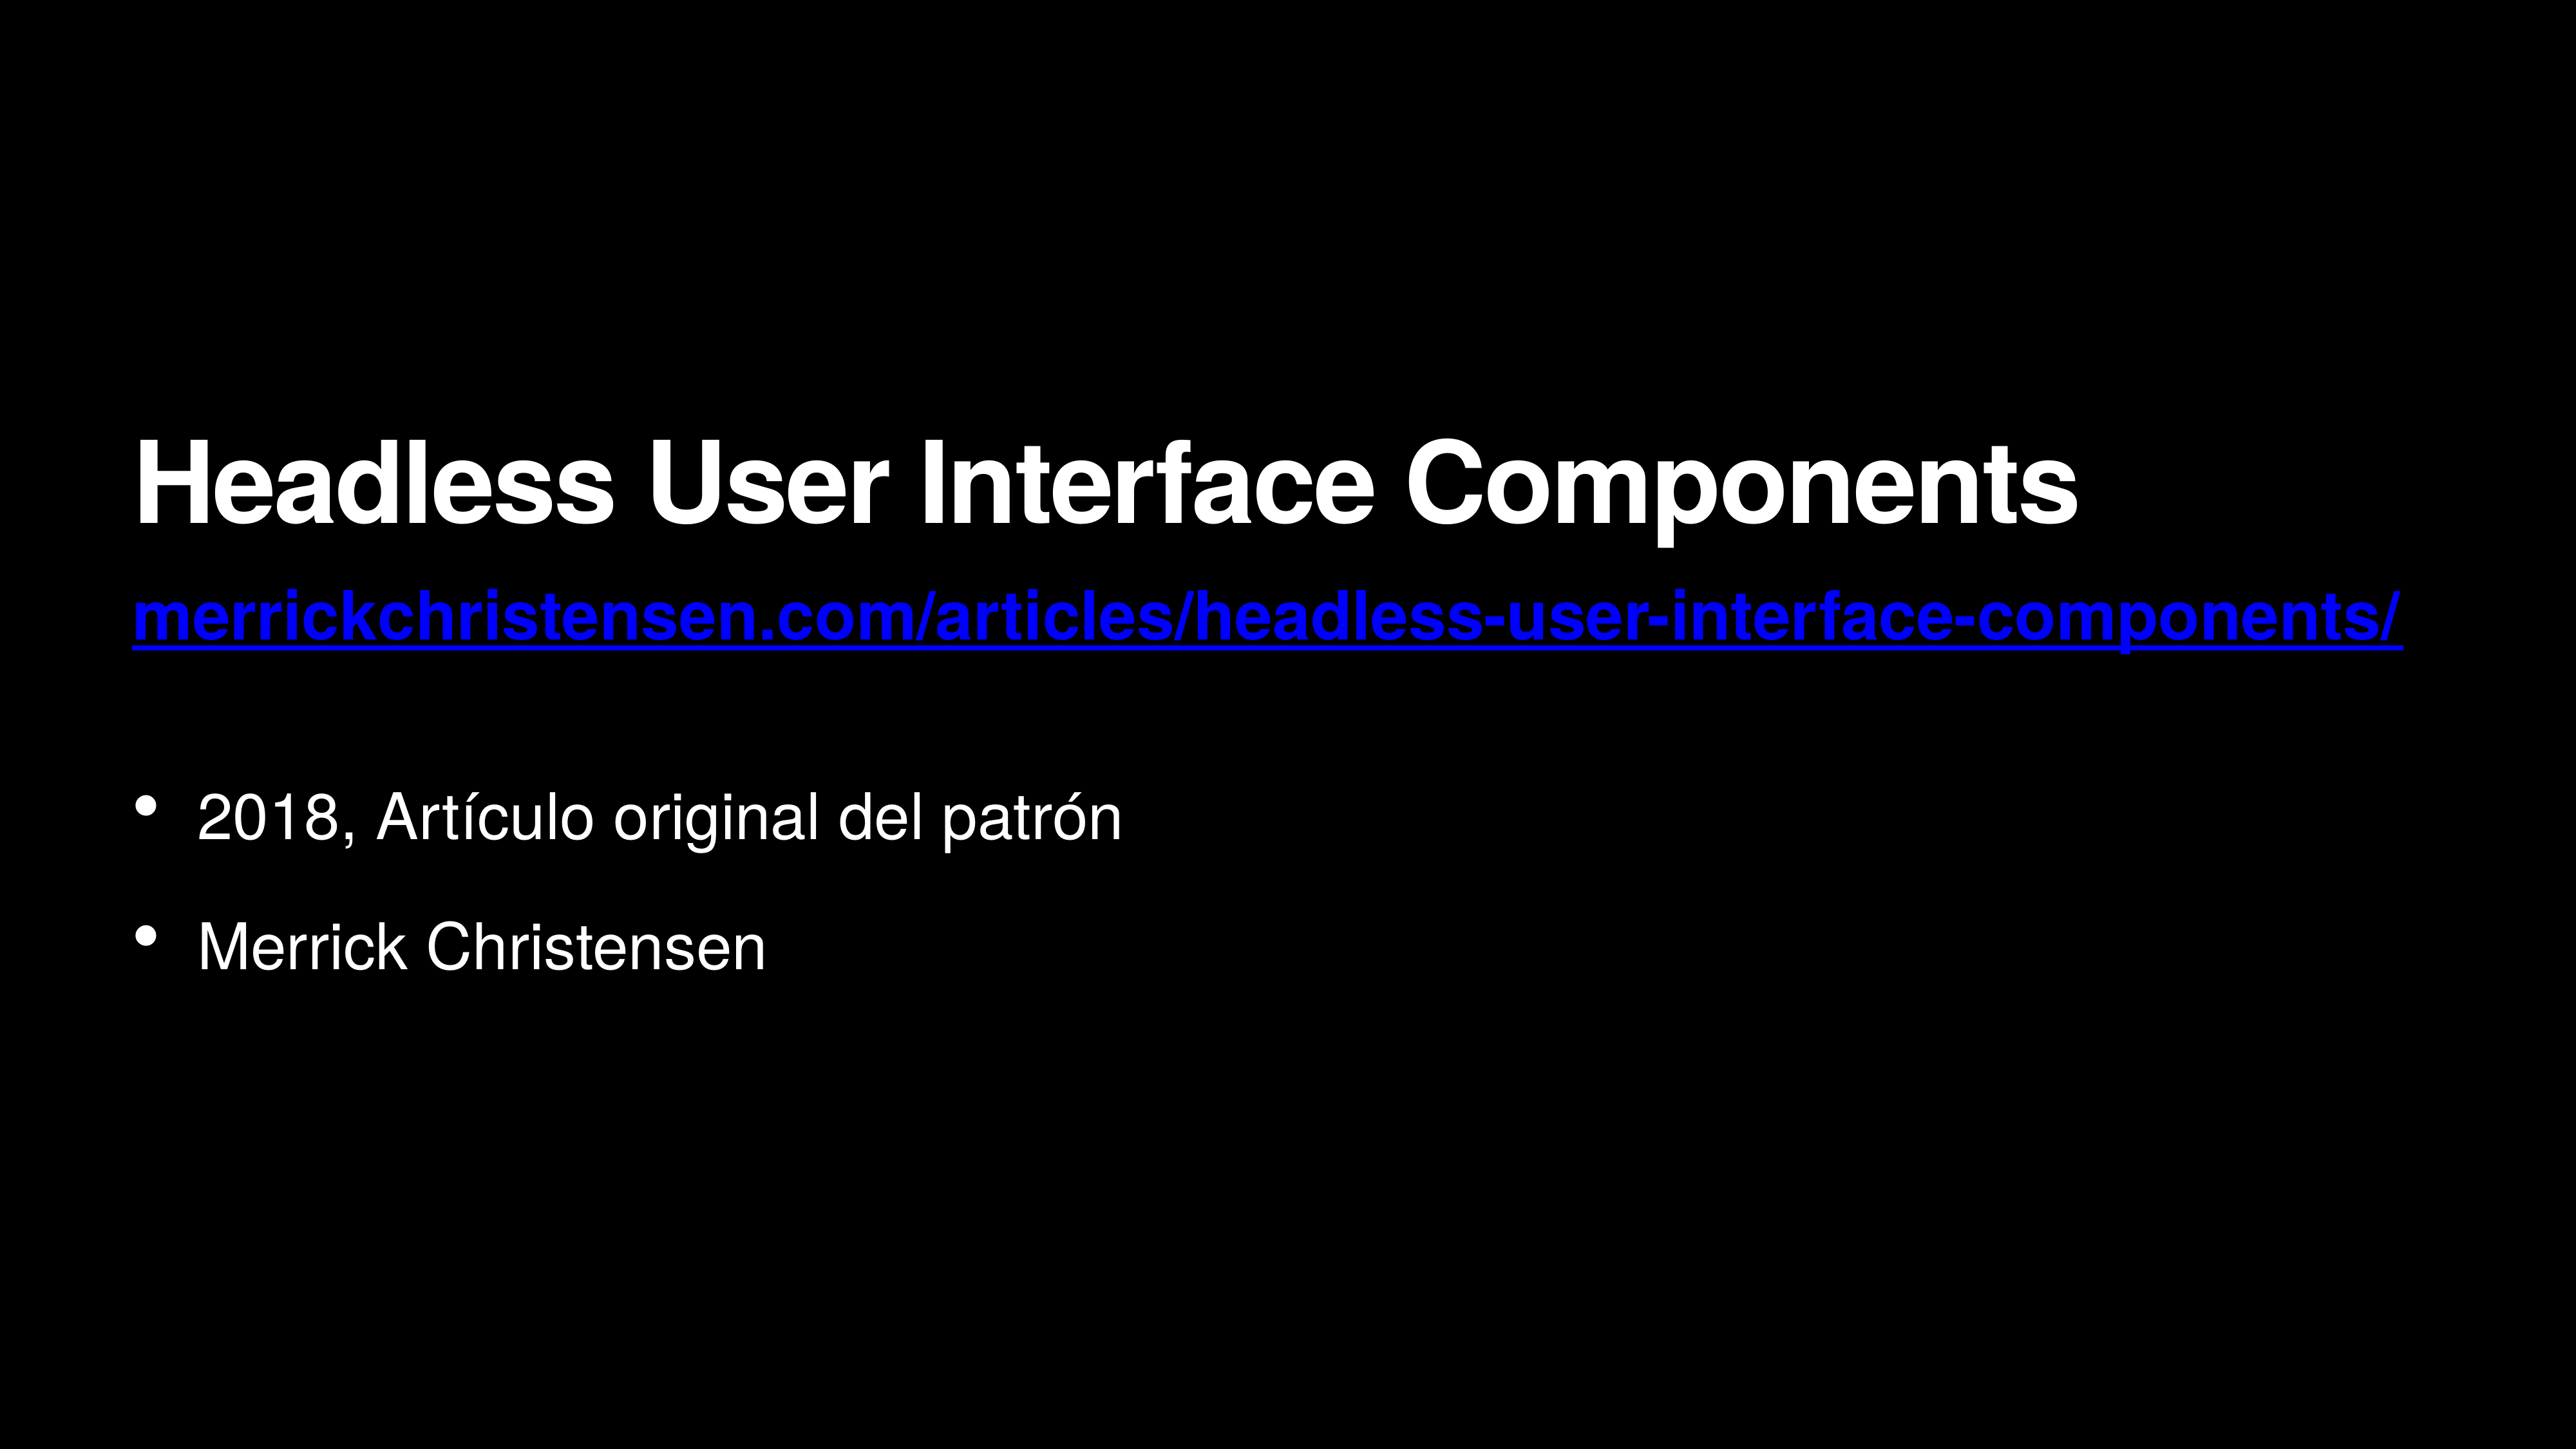

# Headless User Interface Components
merrickchristensen.com/articles/headless-user-interface-components/
2018, Artículo original del patrón
Merrick Christensen